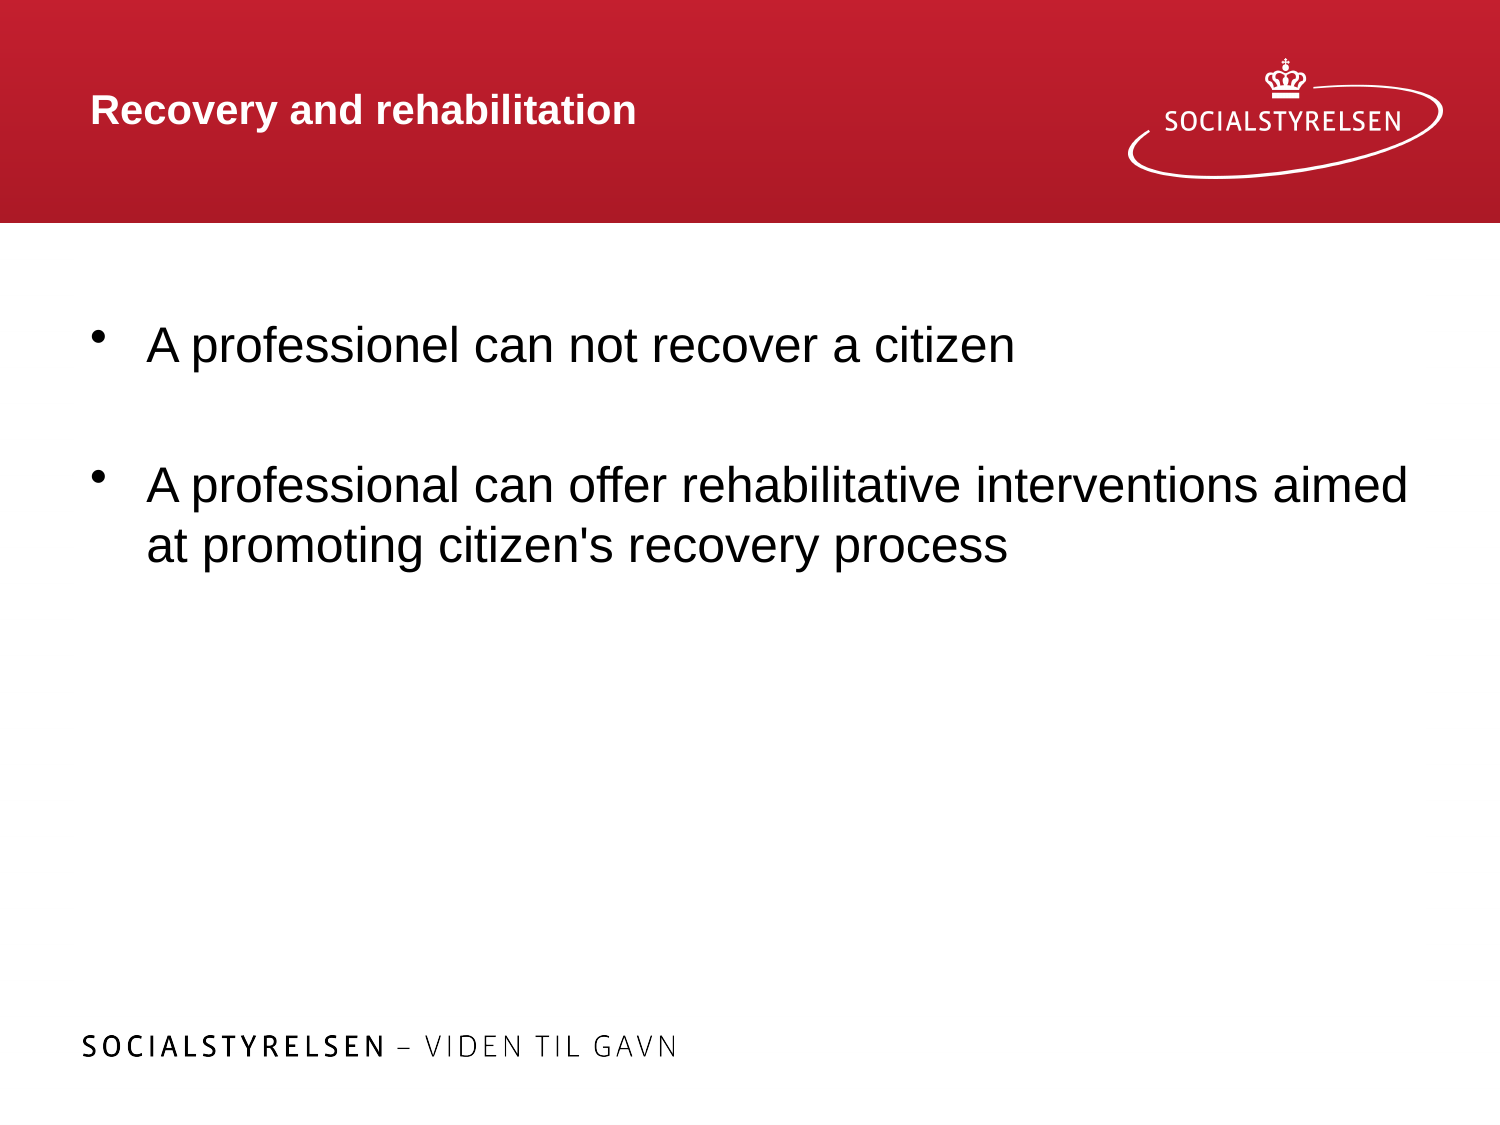

# Recovery and rehabilitation

A professionel can not recover a citizen

A professional can offer rehabilitative interventions aimed at promoting citizen's recovery process